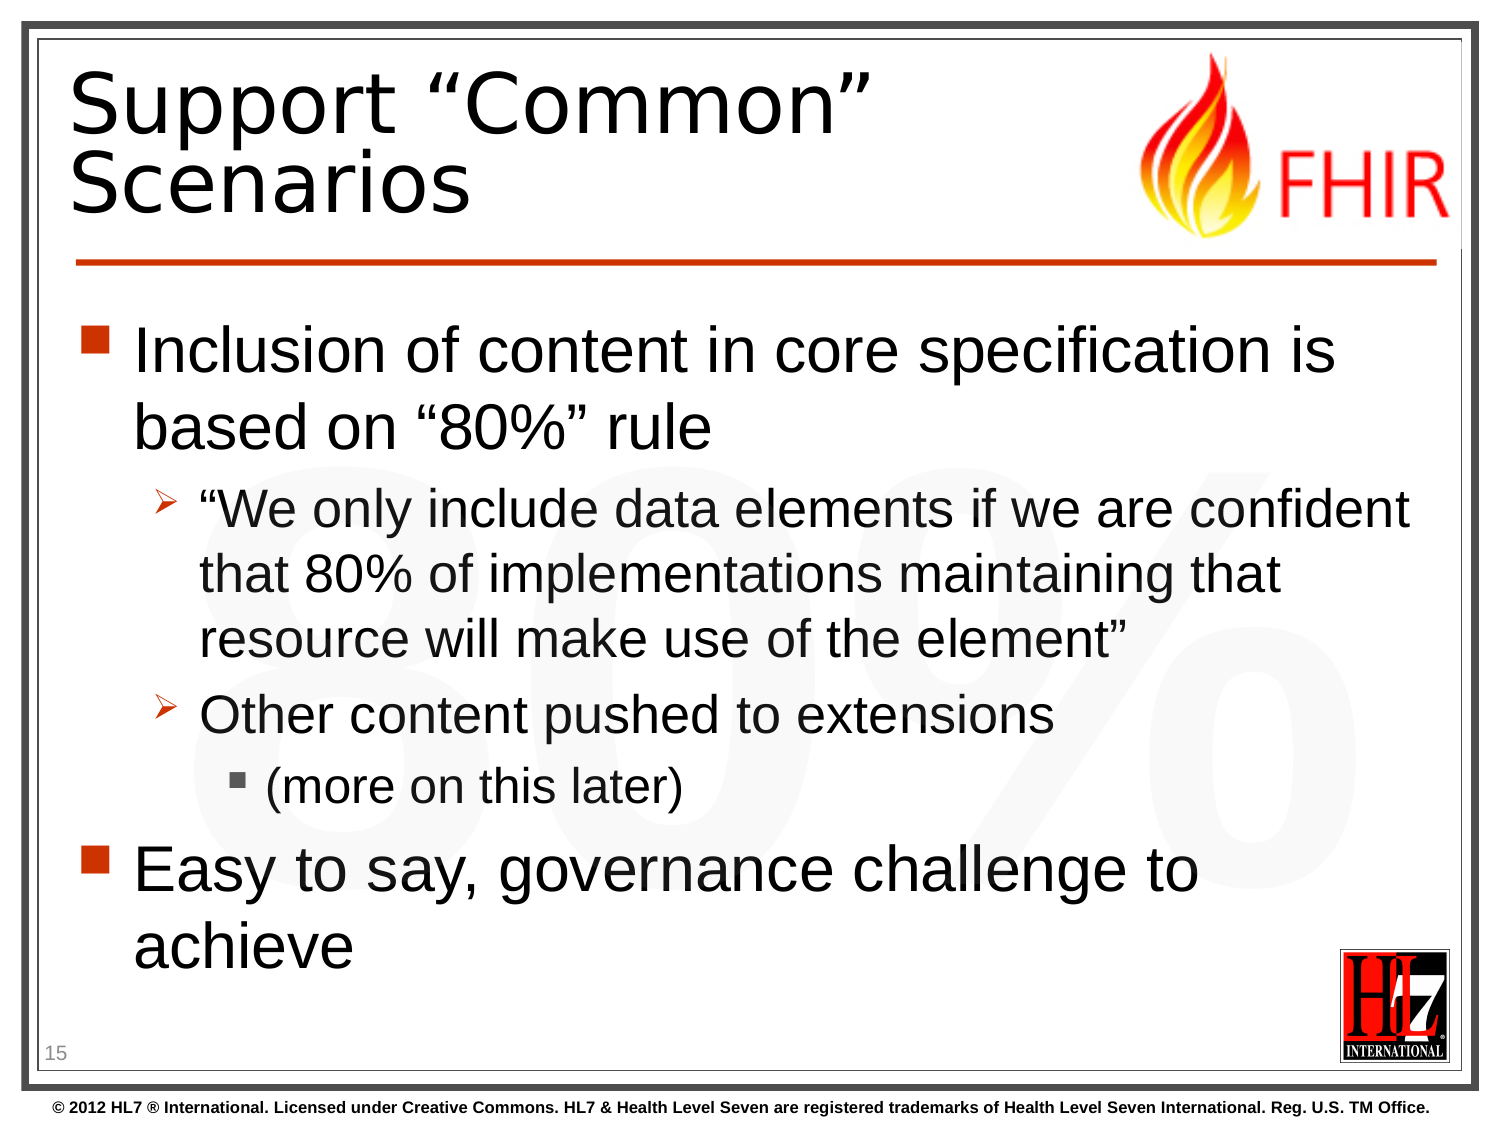

# Support “Common” Scenarios
80%
Inclusion of content in core specification is based on “80%” rule
“We only include data elements if we are confident that 80% of implementations maintaining that resource will make use of the element”
Other content pushed to extensions
(more on this later)
Easy to say, governance challenge to achieve
15